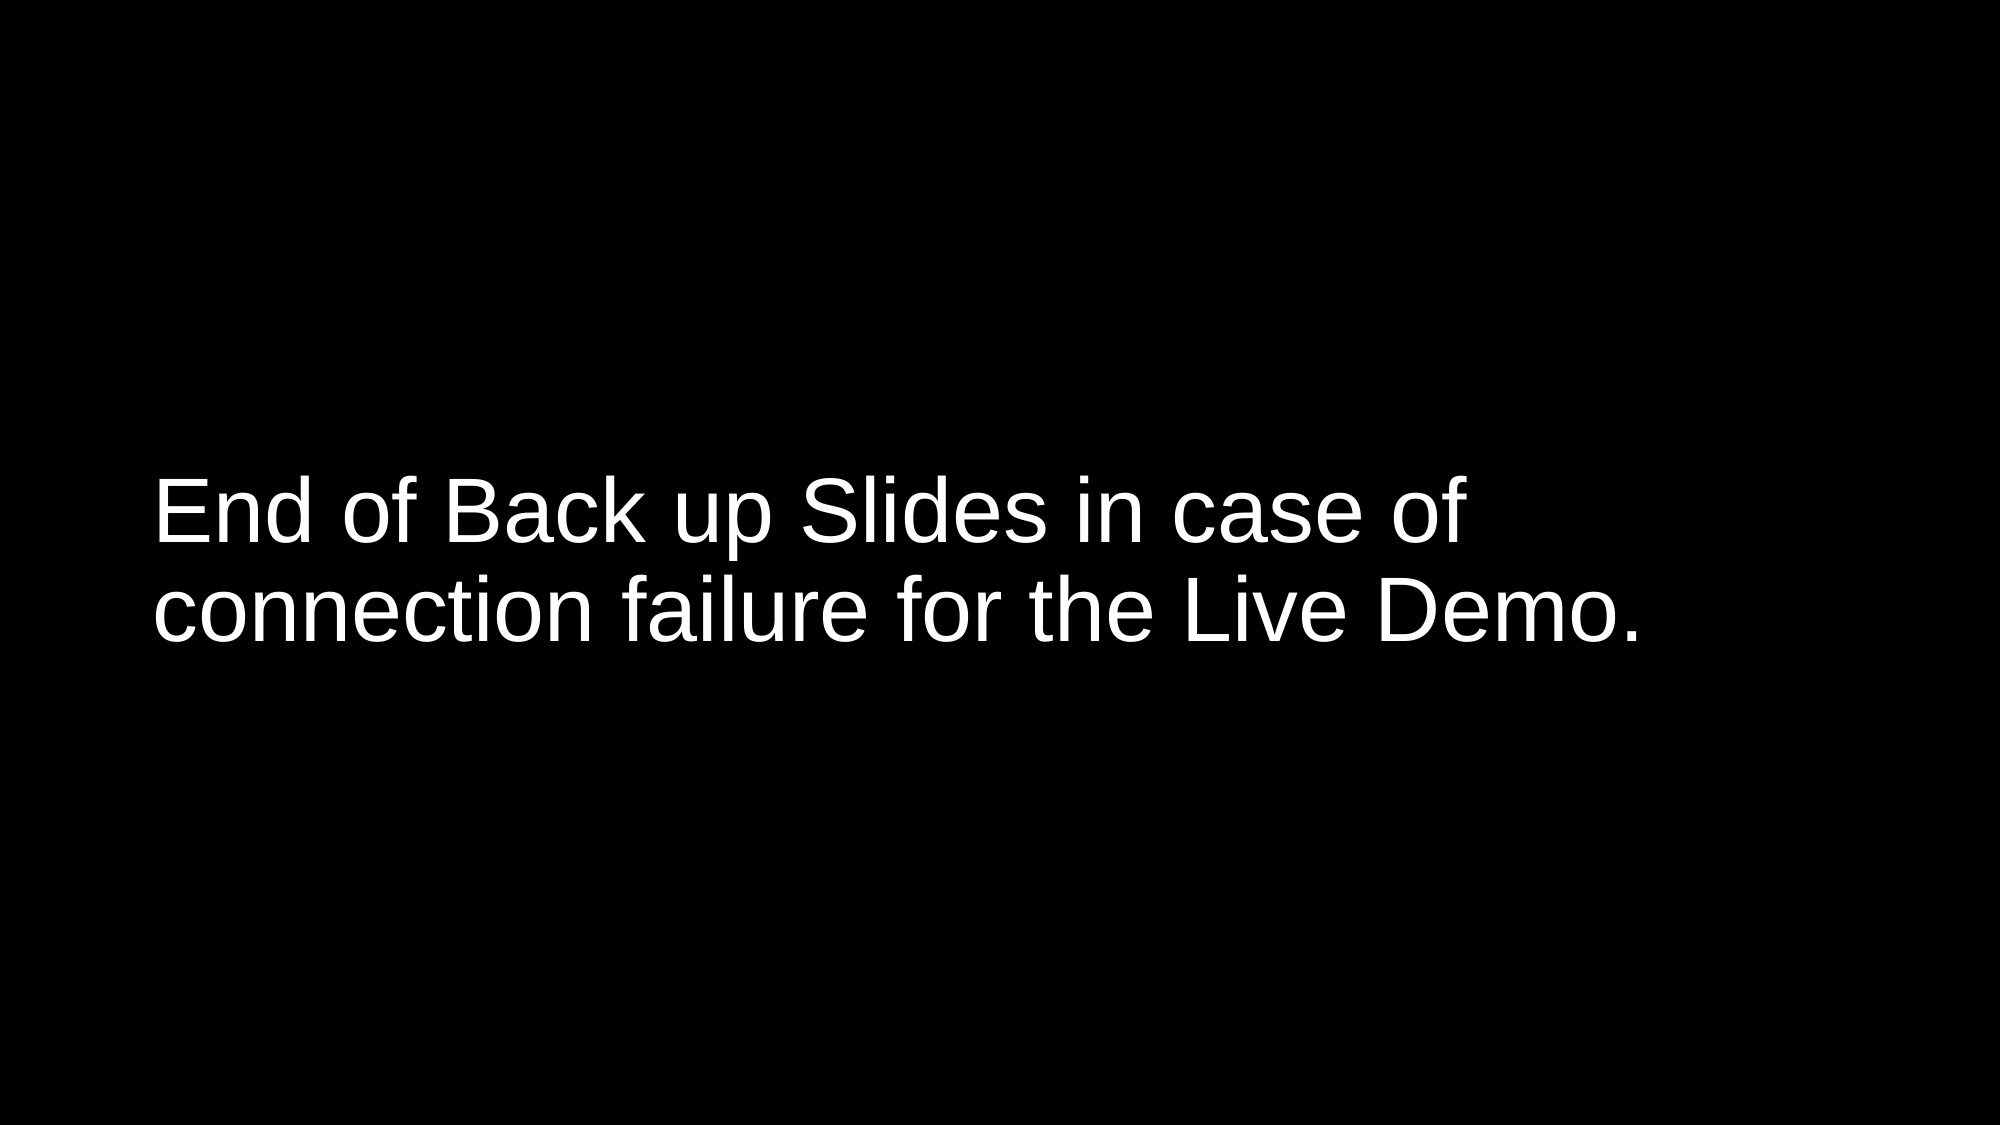

# End of Back up Slides in case of connection failure for the Live Demo.